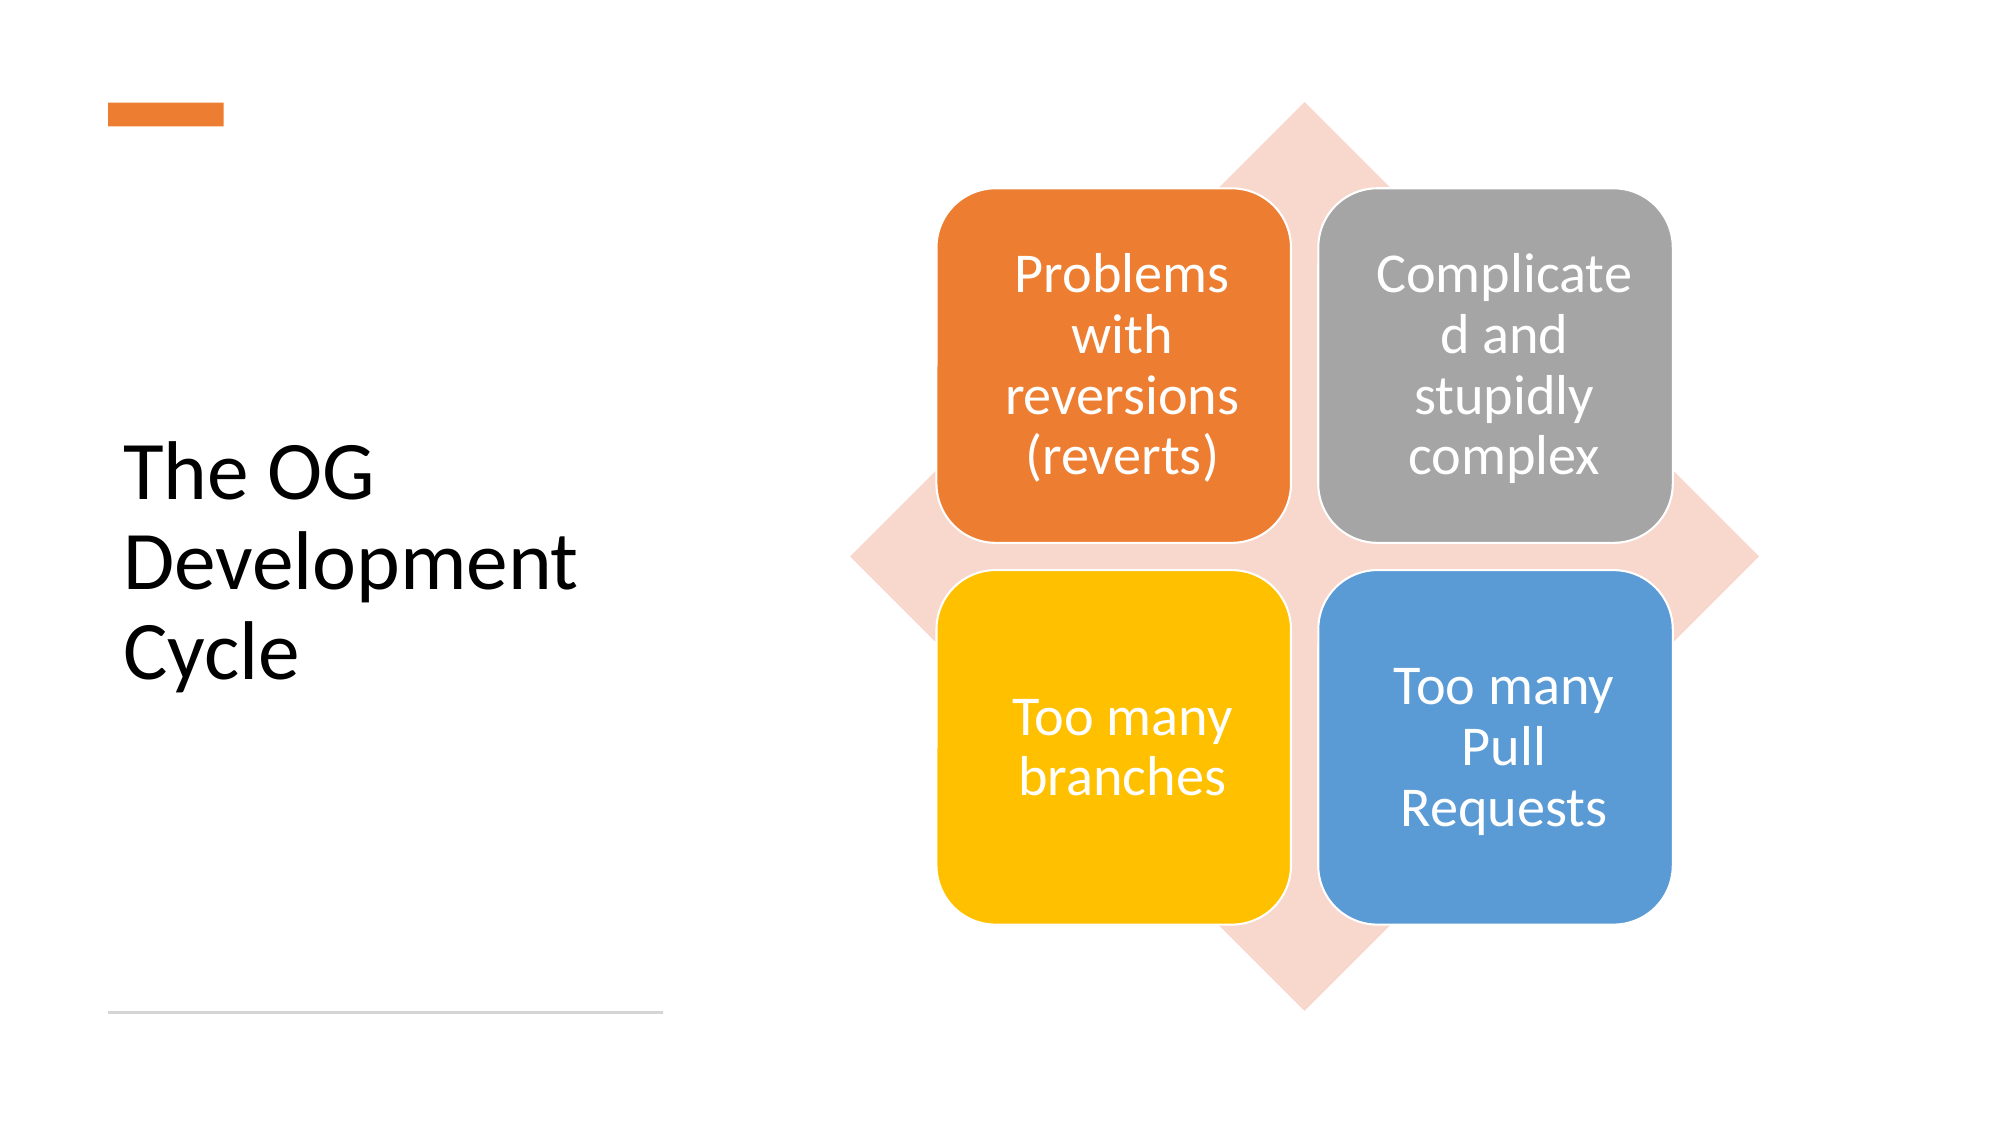

Problems with reversions (reverts)
Complicated and stupidly complex
Too many branches
Too many Pull Requests
# The OG Development Cycle